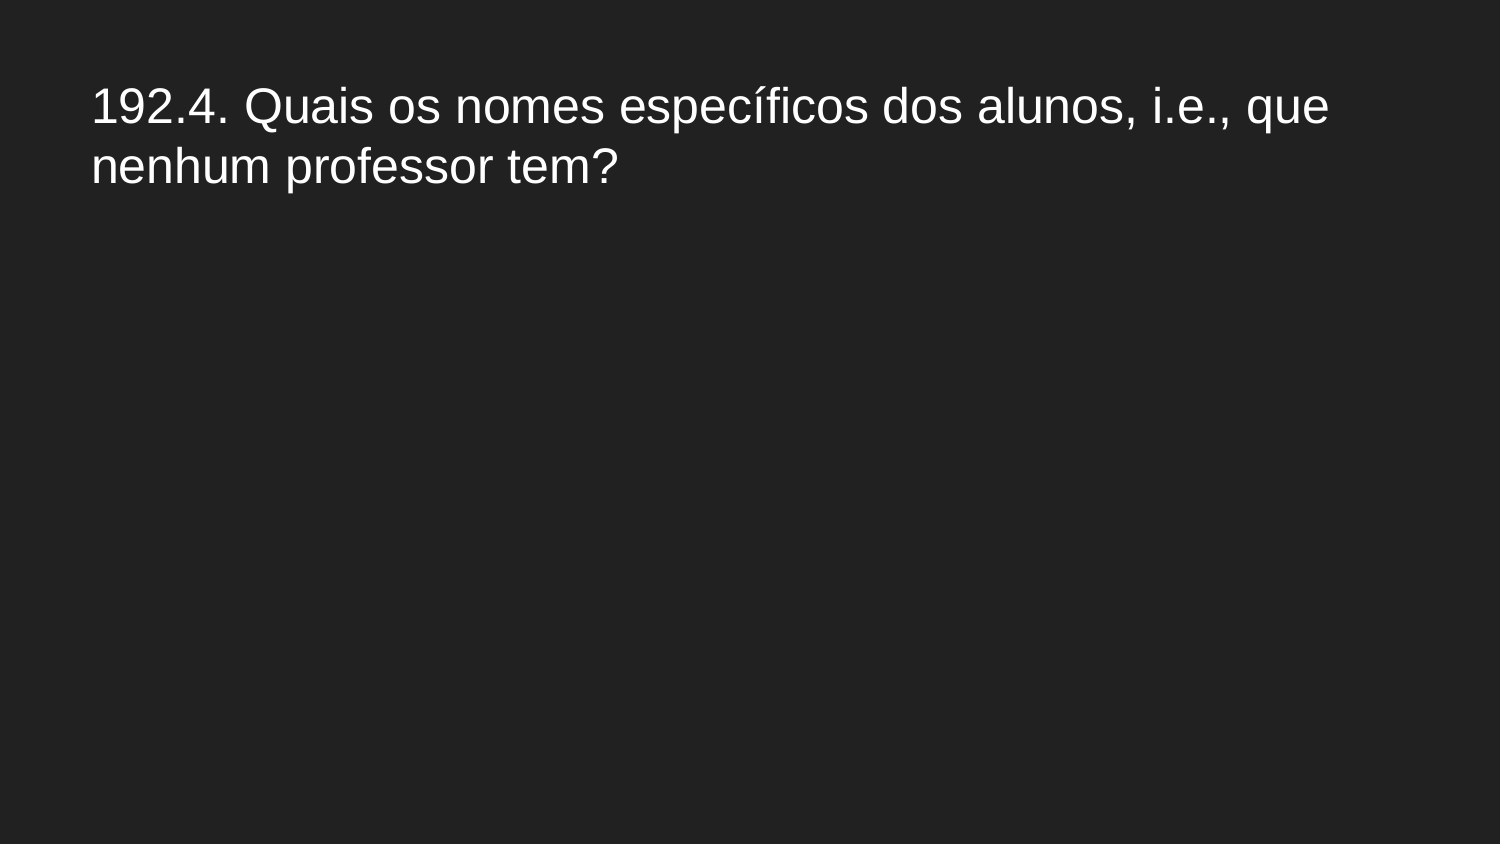

# 192.4. Quais os nomes específicos dos alunos, i.e., que nenhum professor tem?